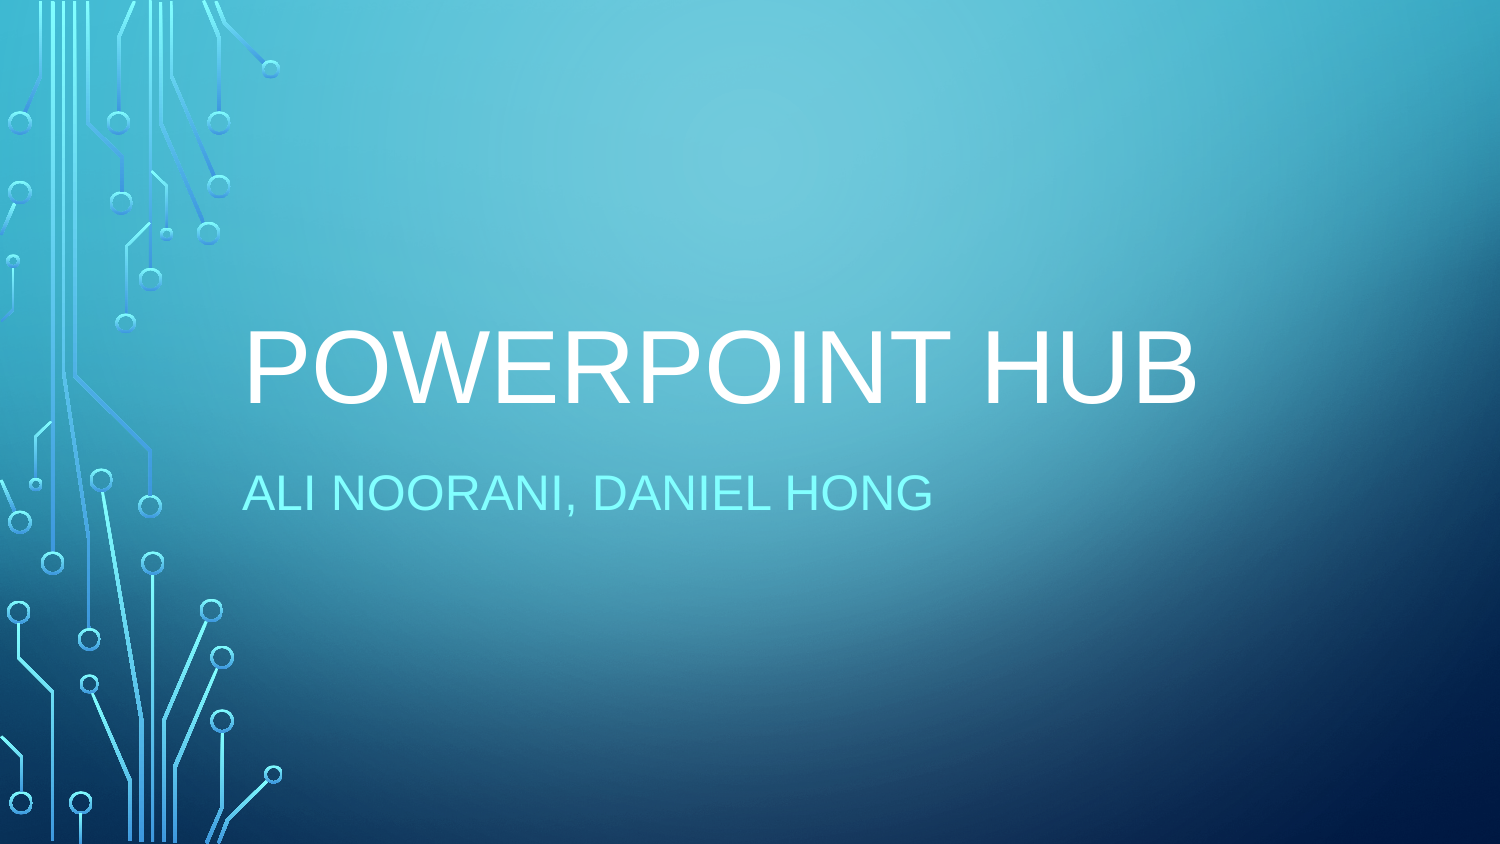

# PowerPoint Hub
Ali Noorani, Daniel Hong